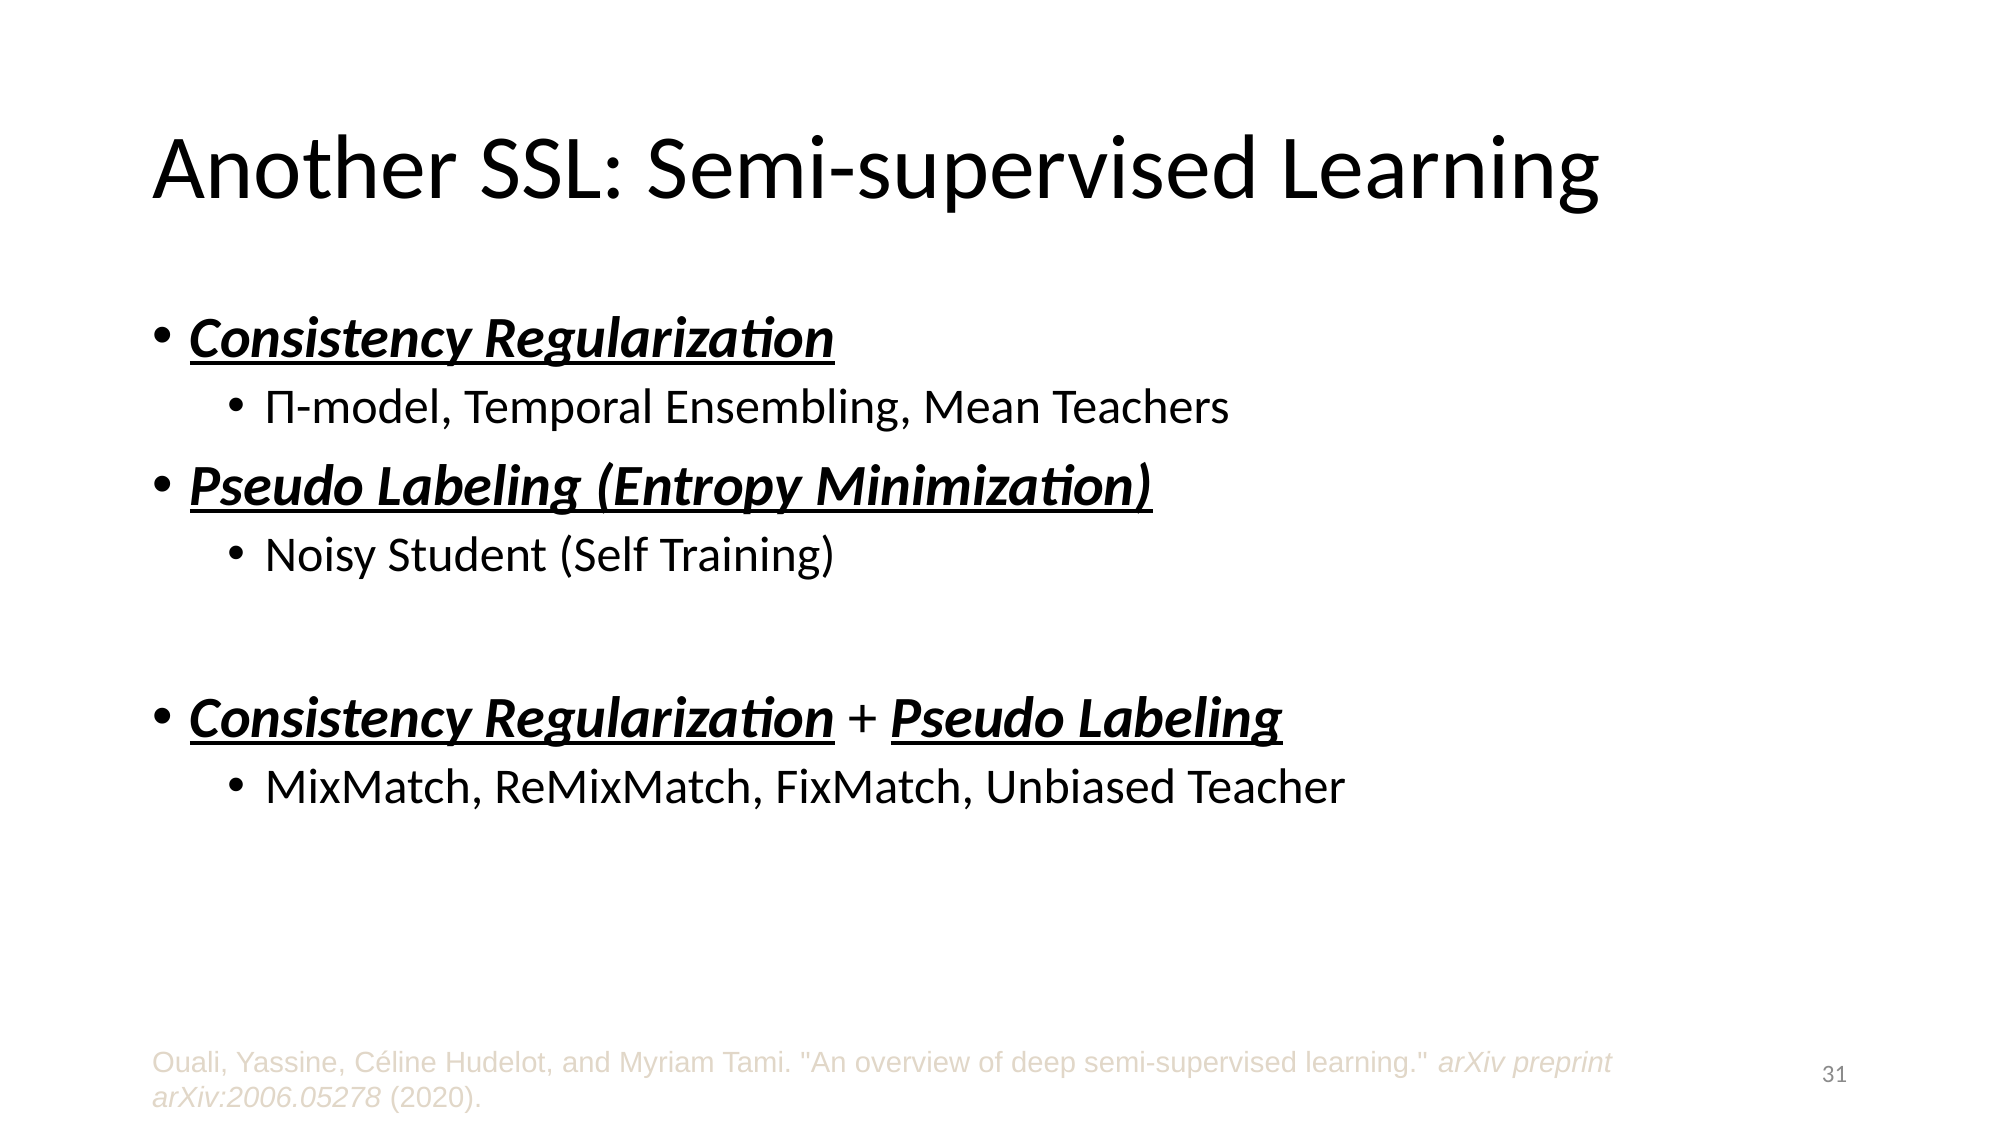

# Another SSL: Semi-supervised Learning
Consistency Regularization
Π-model, Temporal Ensembling, Mean Teachers
Pseudo Labeling (Entropy Minimization)
Noisy Student (Self Training)

Consistency Regularization + Pseudo Labeling
MixMatch, ReMixMatch, FixMatch, Unbiased Teacher
Ouali, Yassine, Céline Hudelot, and Myriam Tami. "An overview of deep semi-supervised learning." arXiv preprint arXiv:2006.05278 (2020).
31